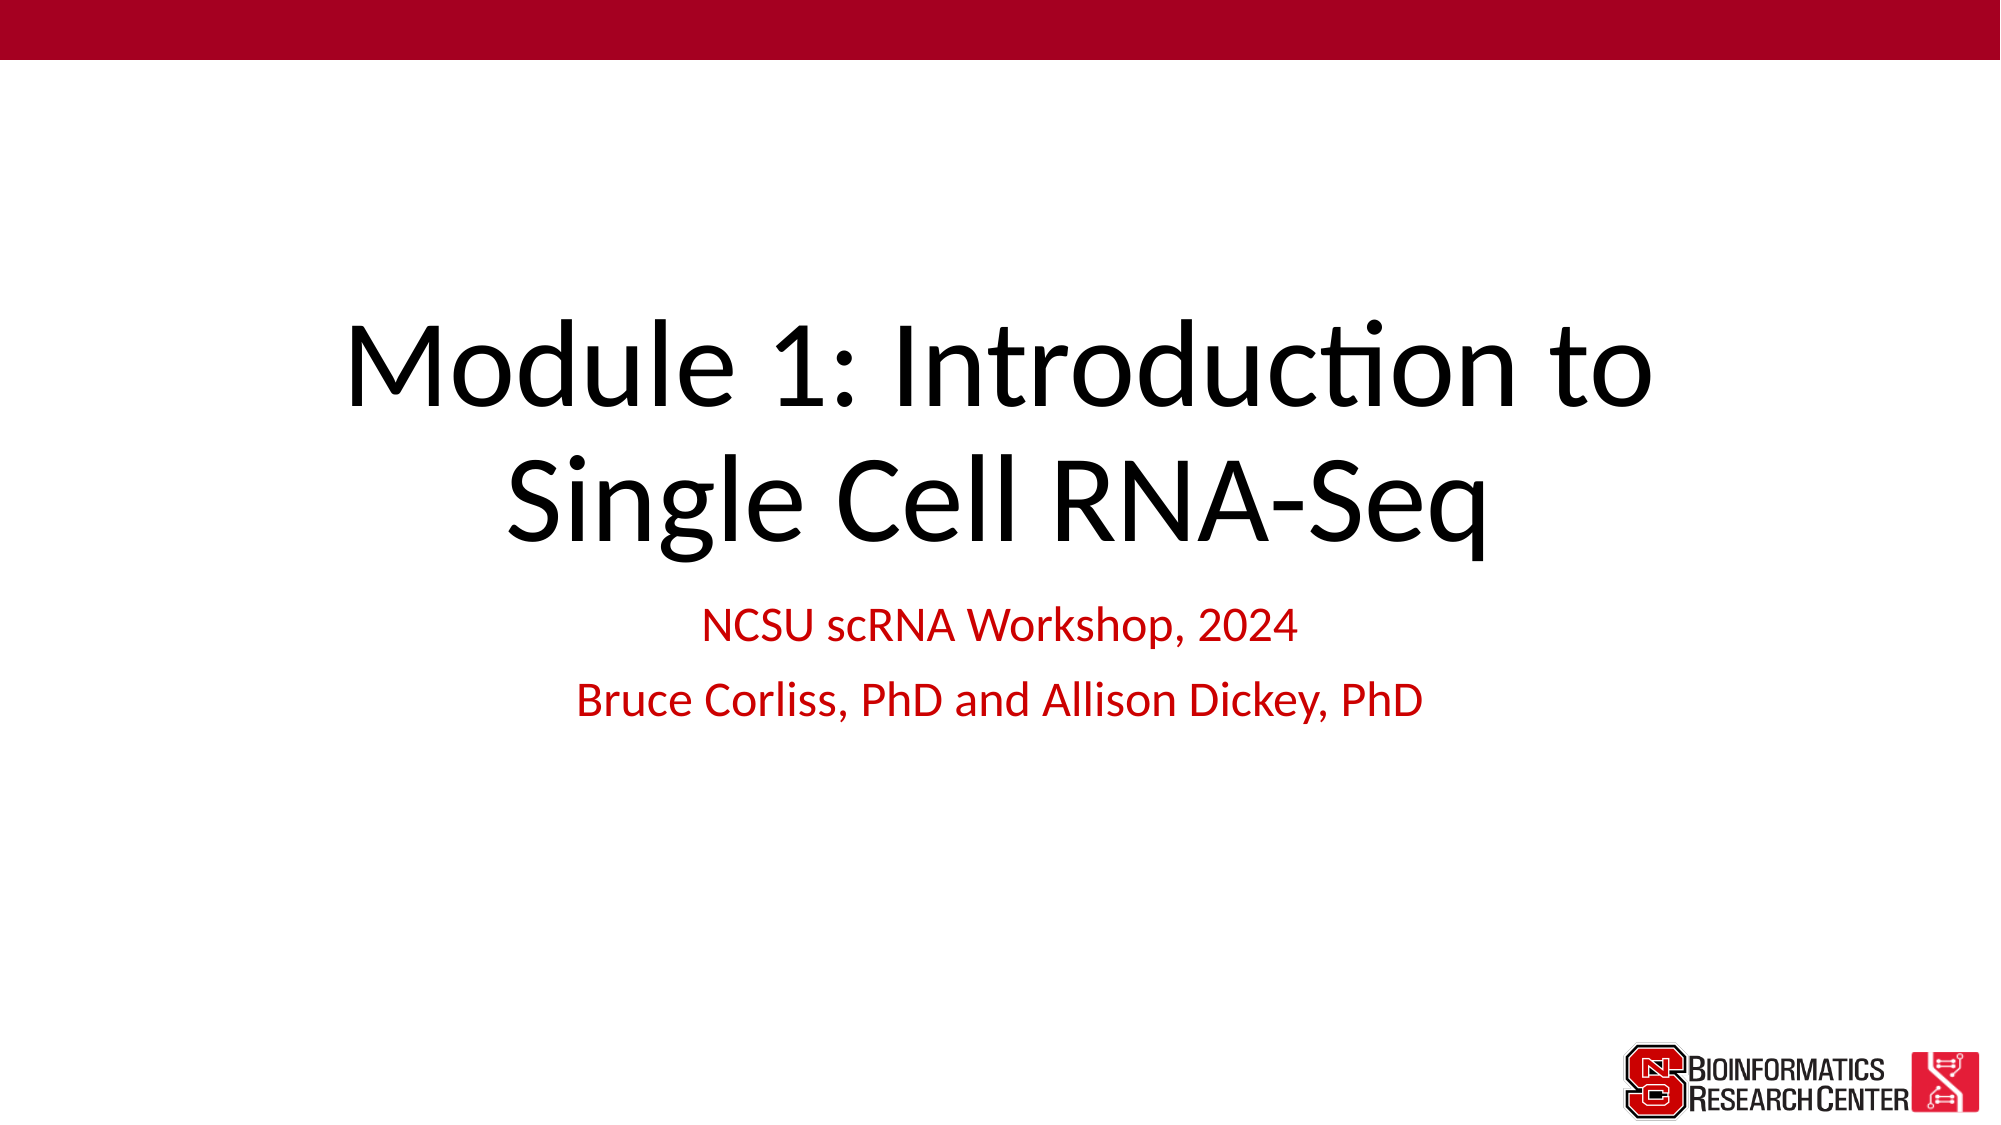

# Module 1: Introduction to Single Cell RNA-Seq
NCSU scRNA Workshop, 2024
Bruce Corliss, PhD and Allison Dickey, PhD